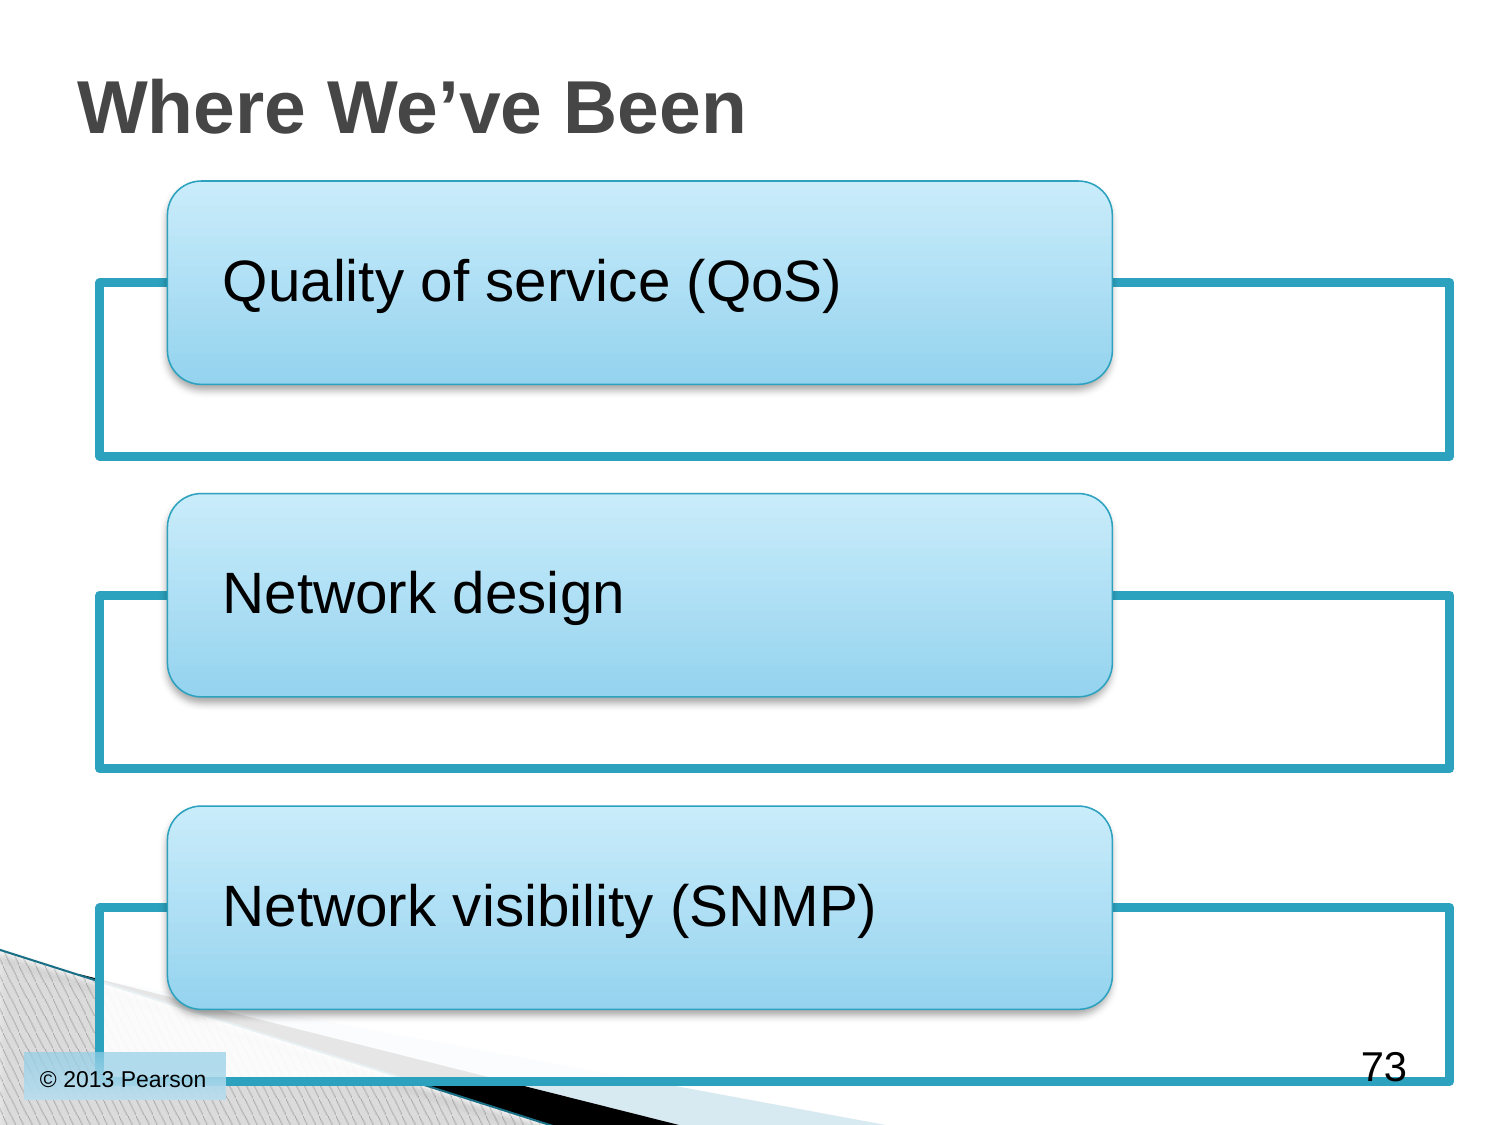

# Where We’ve Been
Quality of service (QoS)
Network design
Network visibility (SNMP)
73
© 2013 Pearson